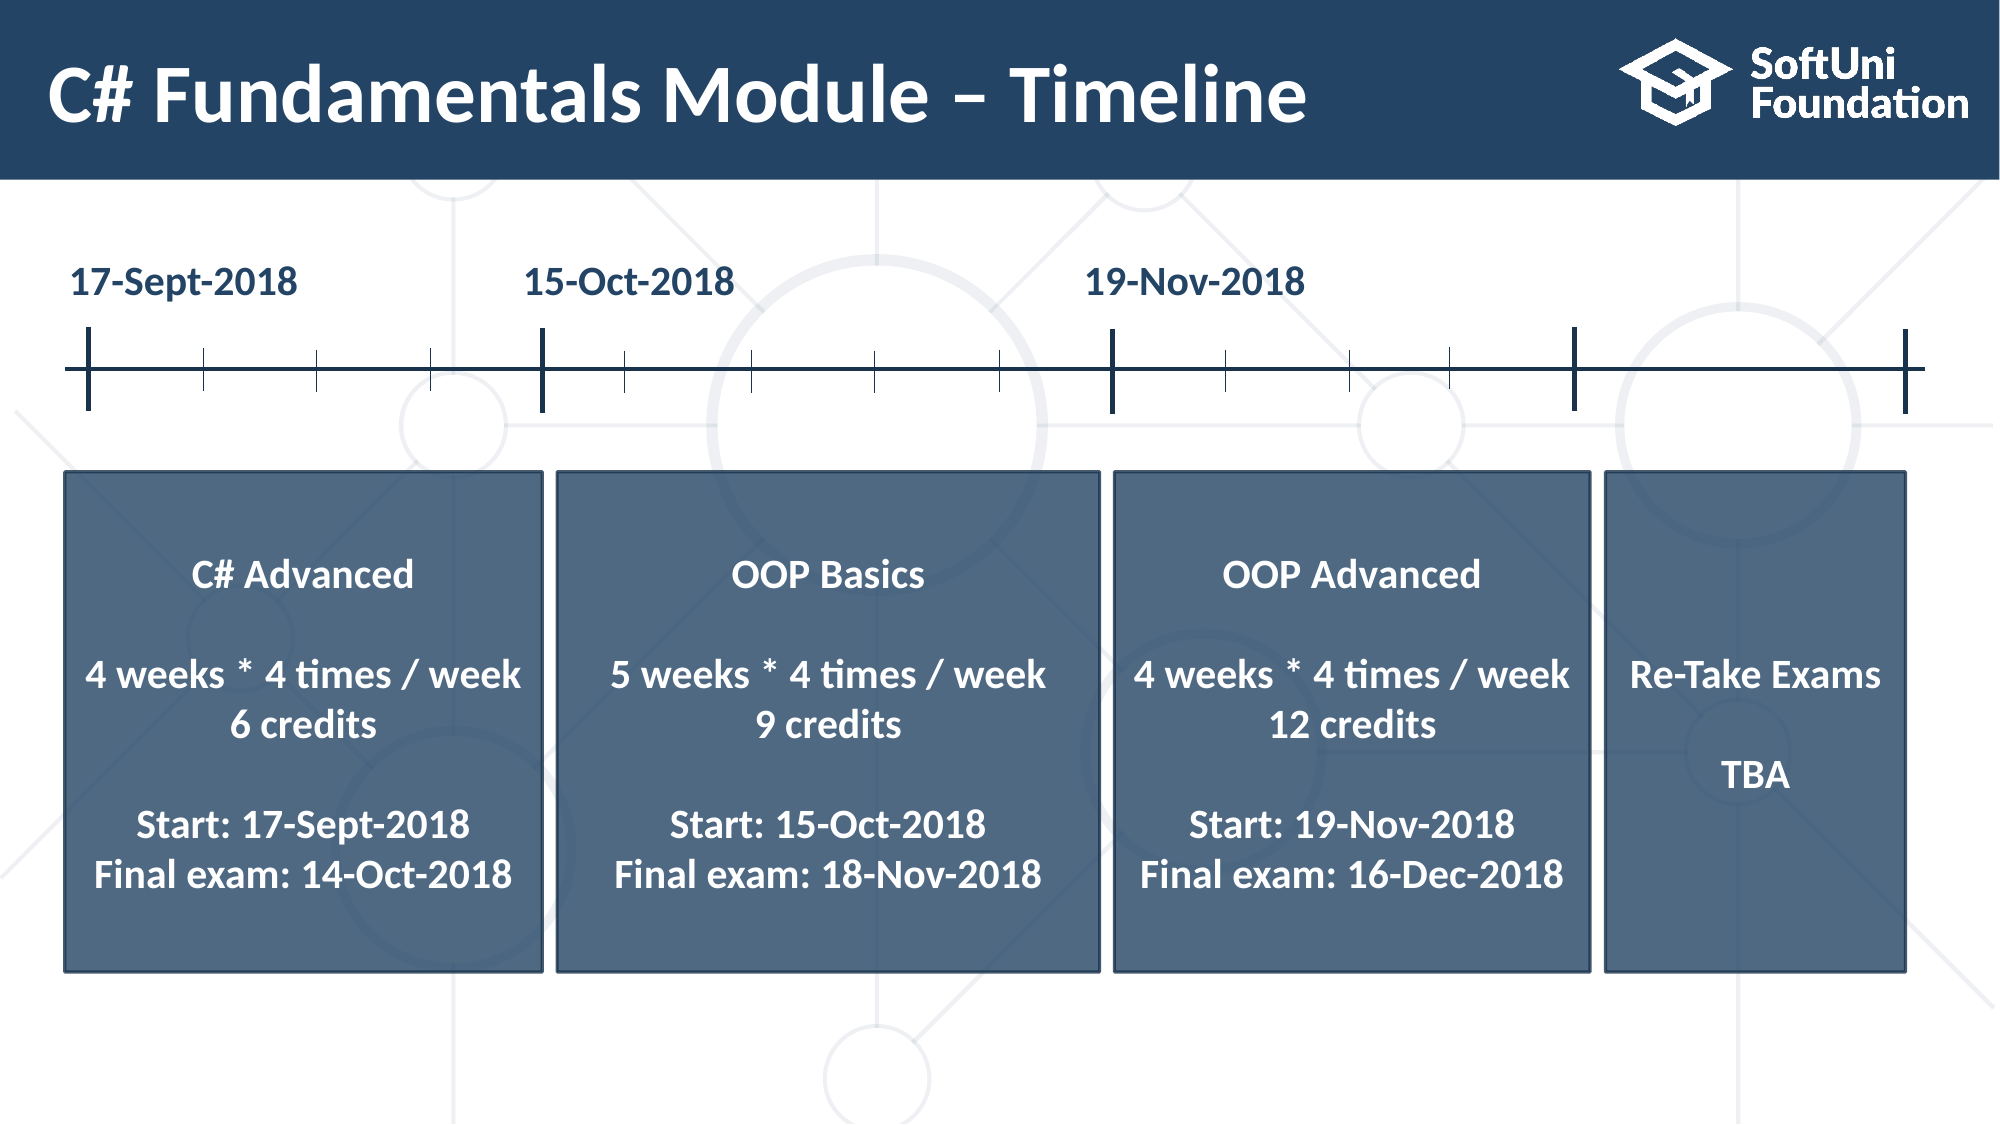

# C# Fundamentals Module – Timeline
17-Sept-2018
15-Oct-2018
19-Nov-2018
C# Advanced

4 weeks * 4 times / week
6 credits

Start: 17-Sept-2018
Final exam: 14-Oct-2018
OOP Basics

5 weeks * 4 times / week
9 credits

Start: 15-Oct-2018
Final exam: 18-Nov-2018
OOP Advanced

4 weeks * 4 times / week
12 credits

Start: 19-Nov-2018
Final exam: 16-Dec-2018
Re-Take Exams

TBA